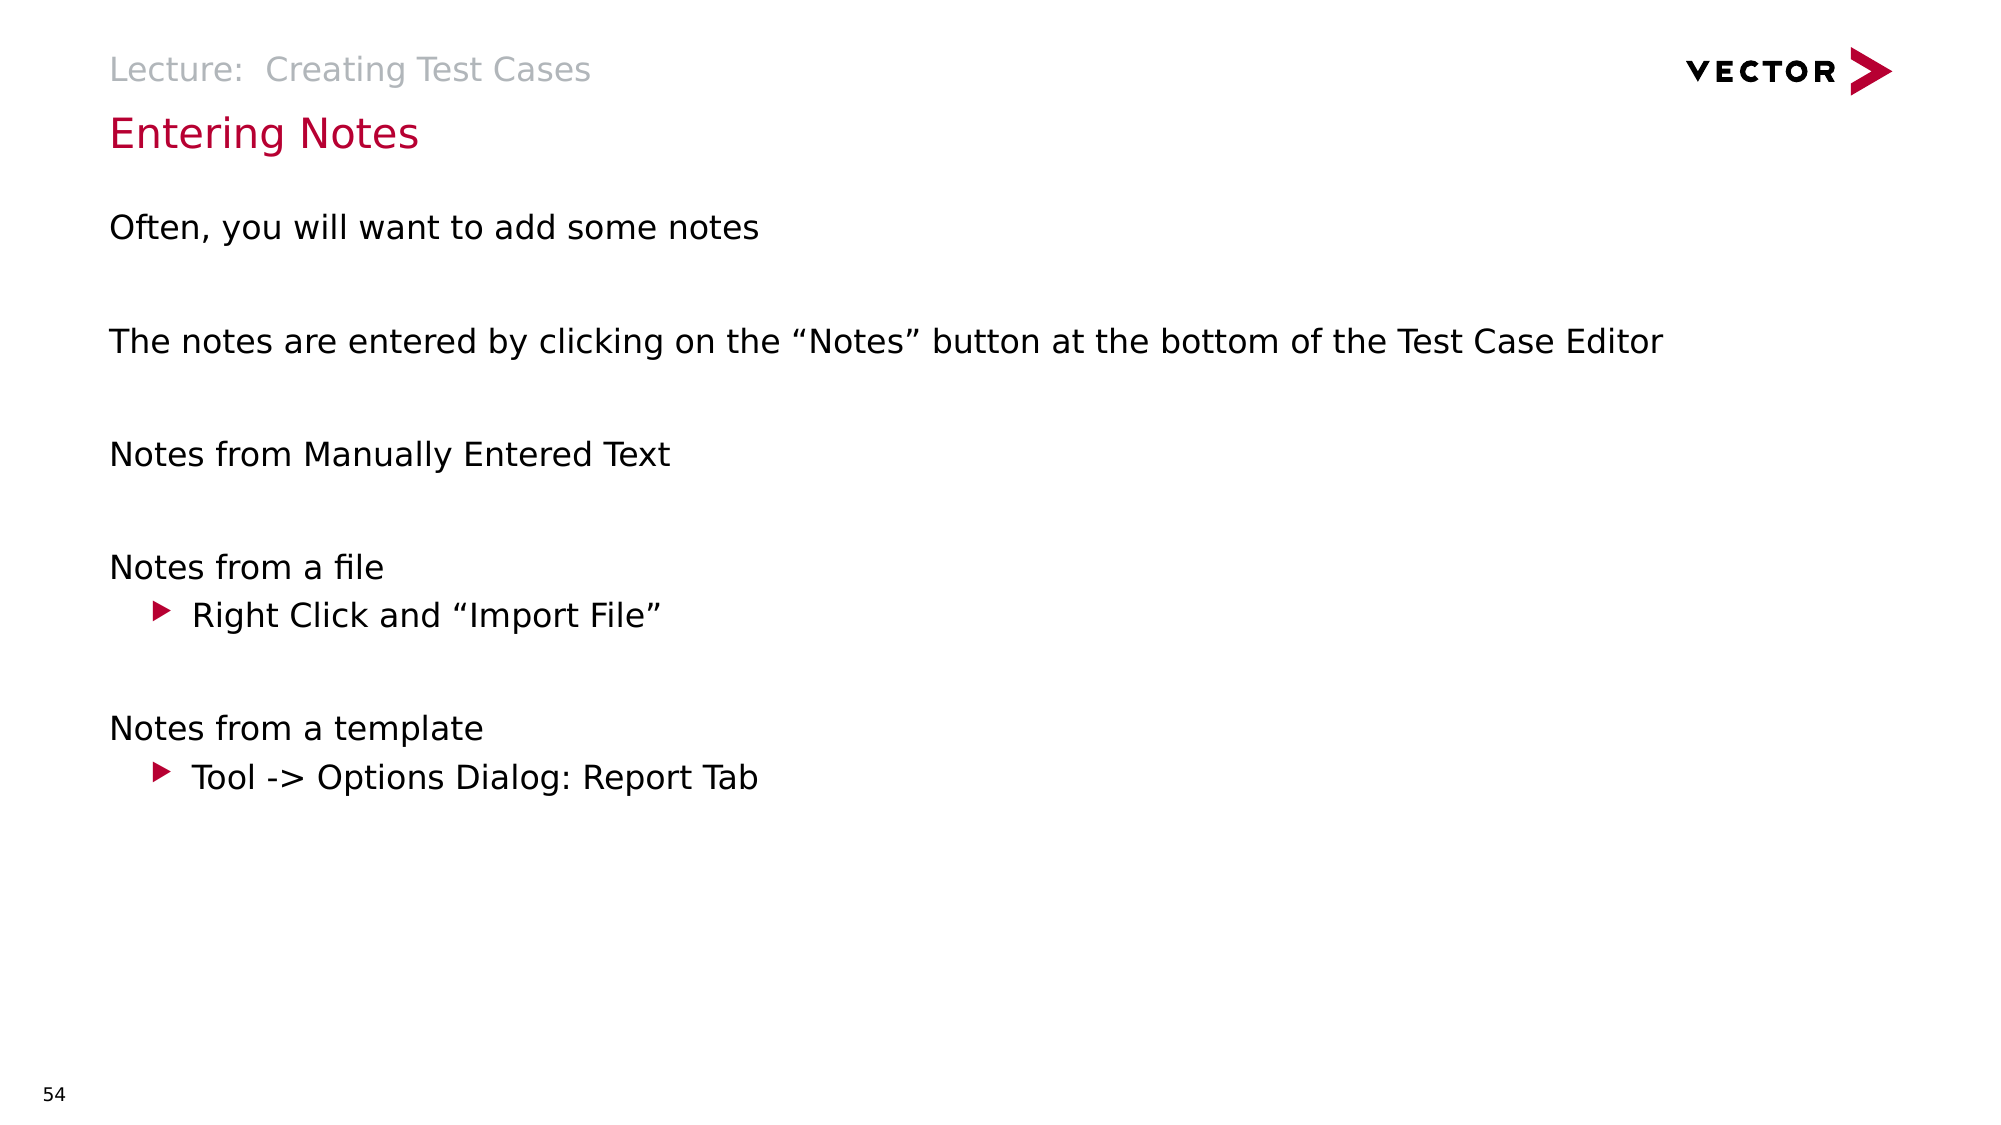

# Lecture:  Creating Test Cases
Entering Notes
Often, you will want to add some notes

The notes are entered by clicking on the “Notes” button at the bottom of the Test Case Editor

Notes from Manually Entered Text

Notes from a file
Right Click and “Import File”

Notes from a template
Tool -> Options Dialog: Report Tab